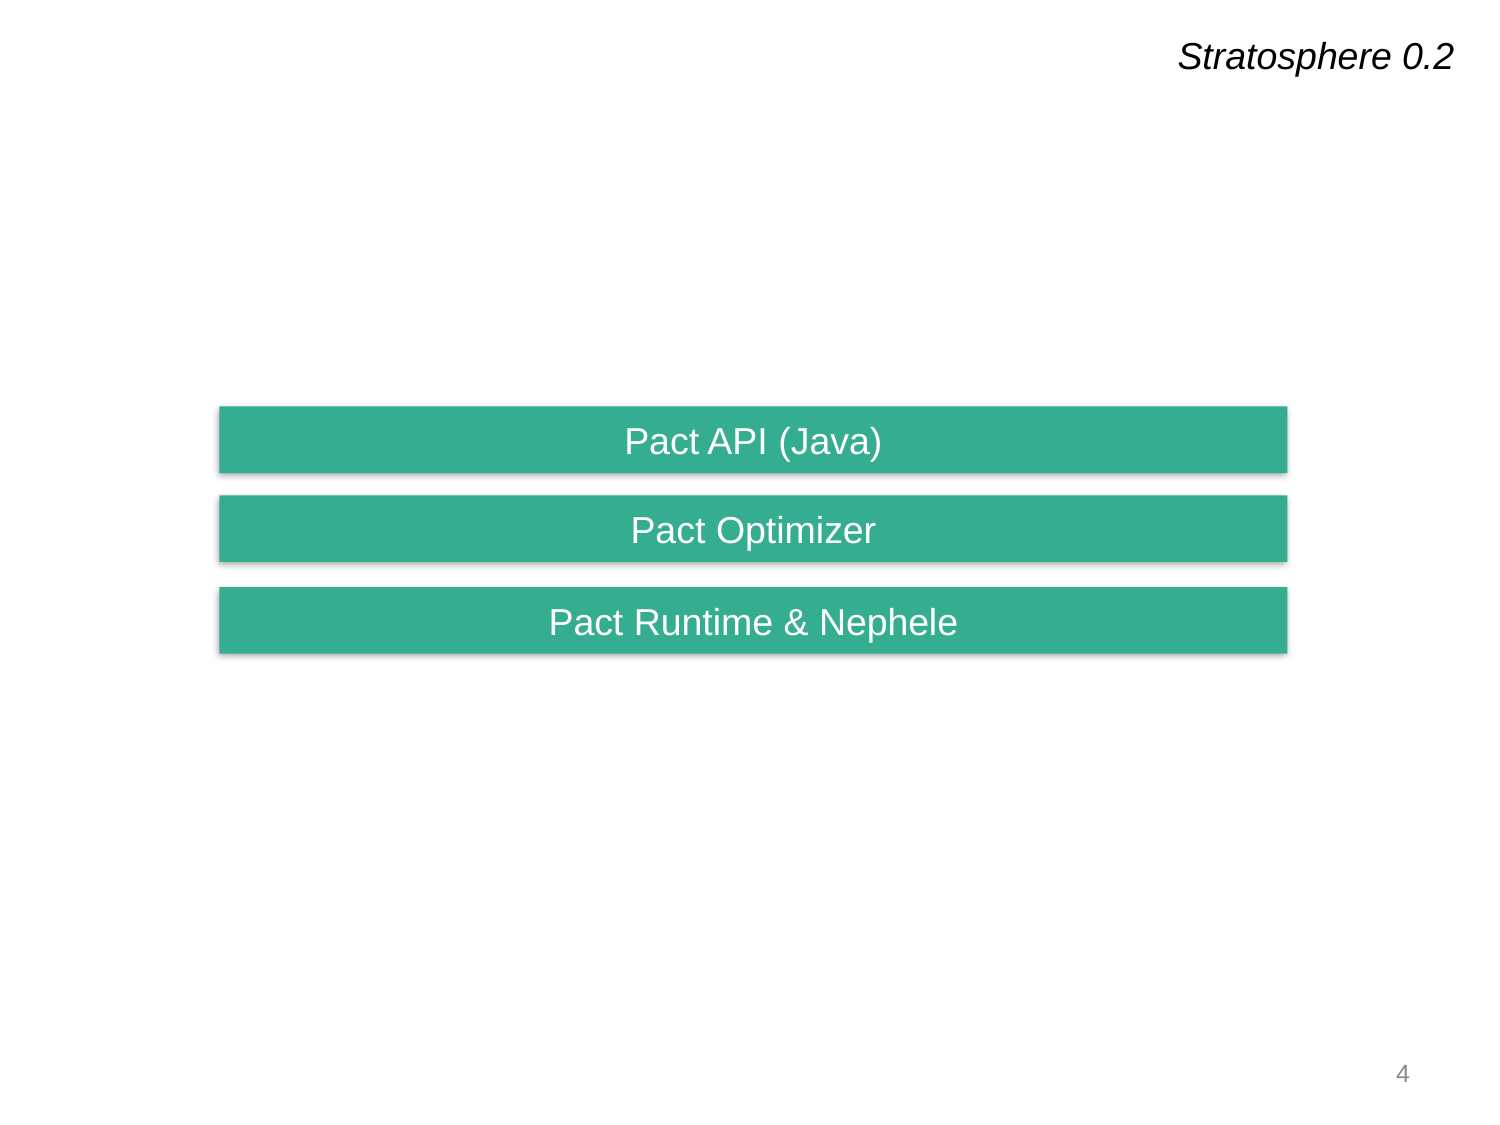

Stratosphere 0.2
Pact API (Java)
Pact Optimizer
Pact Runtime & Nephele
4